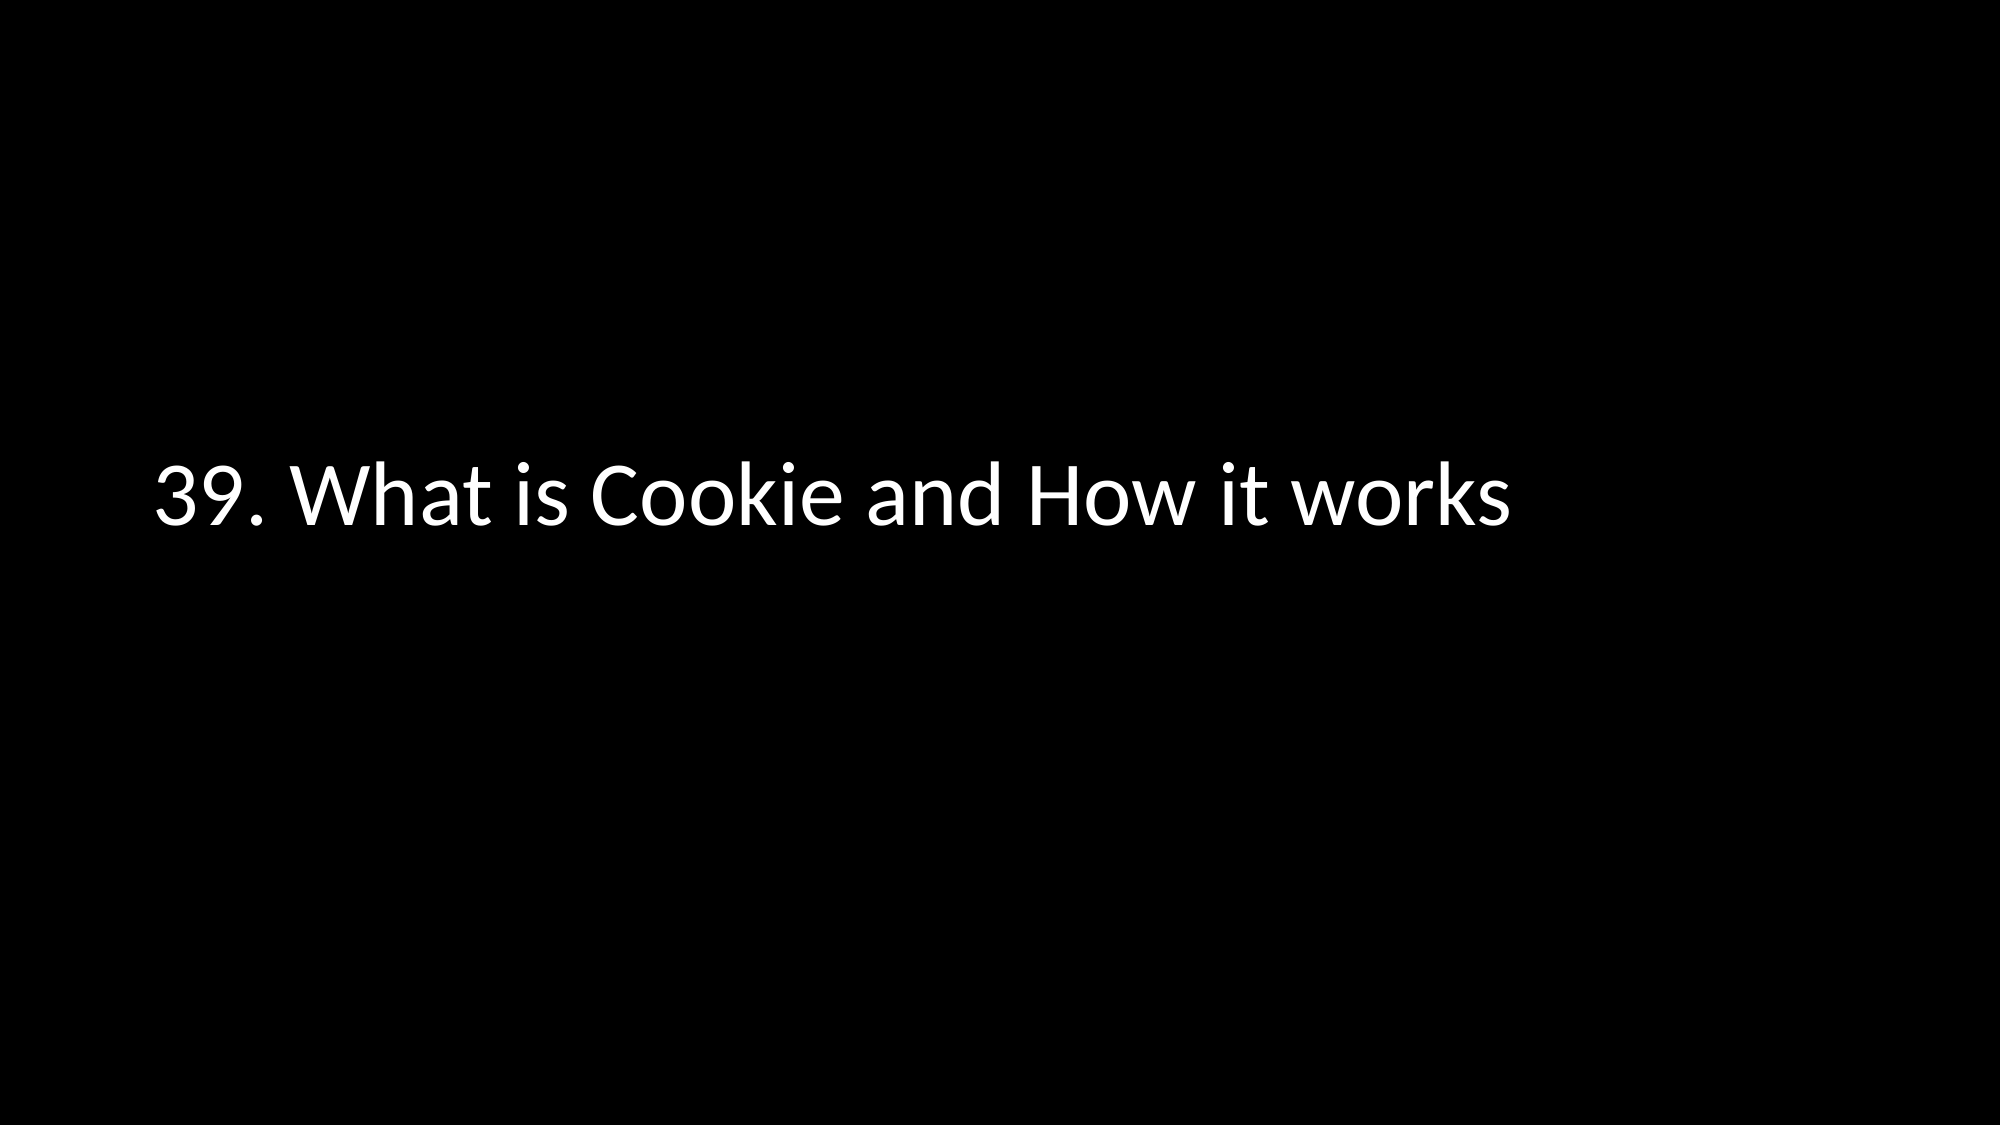

# 39. What is Cookie and How it works